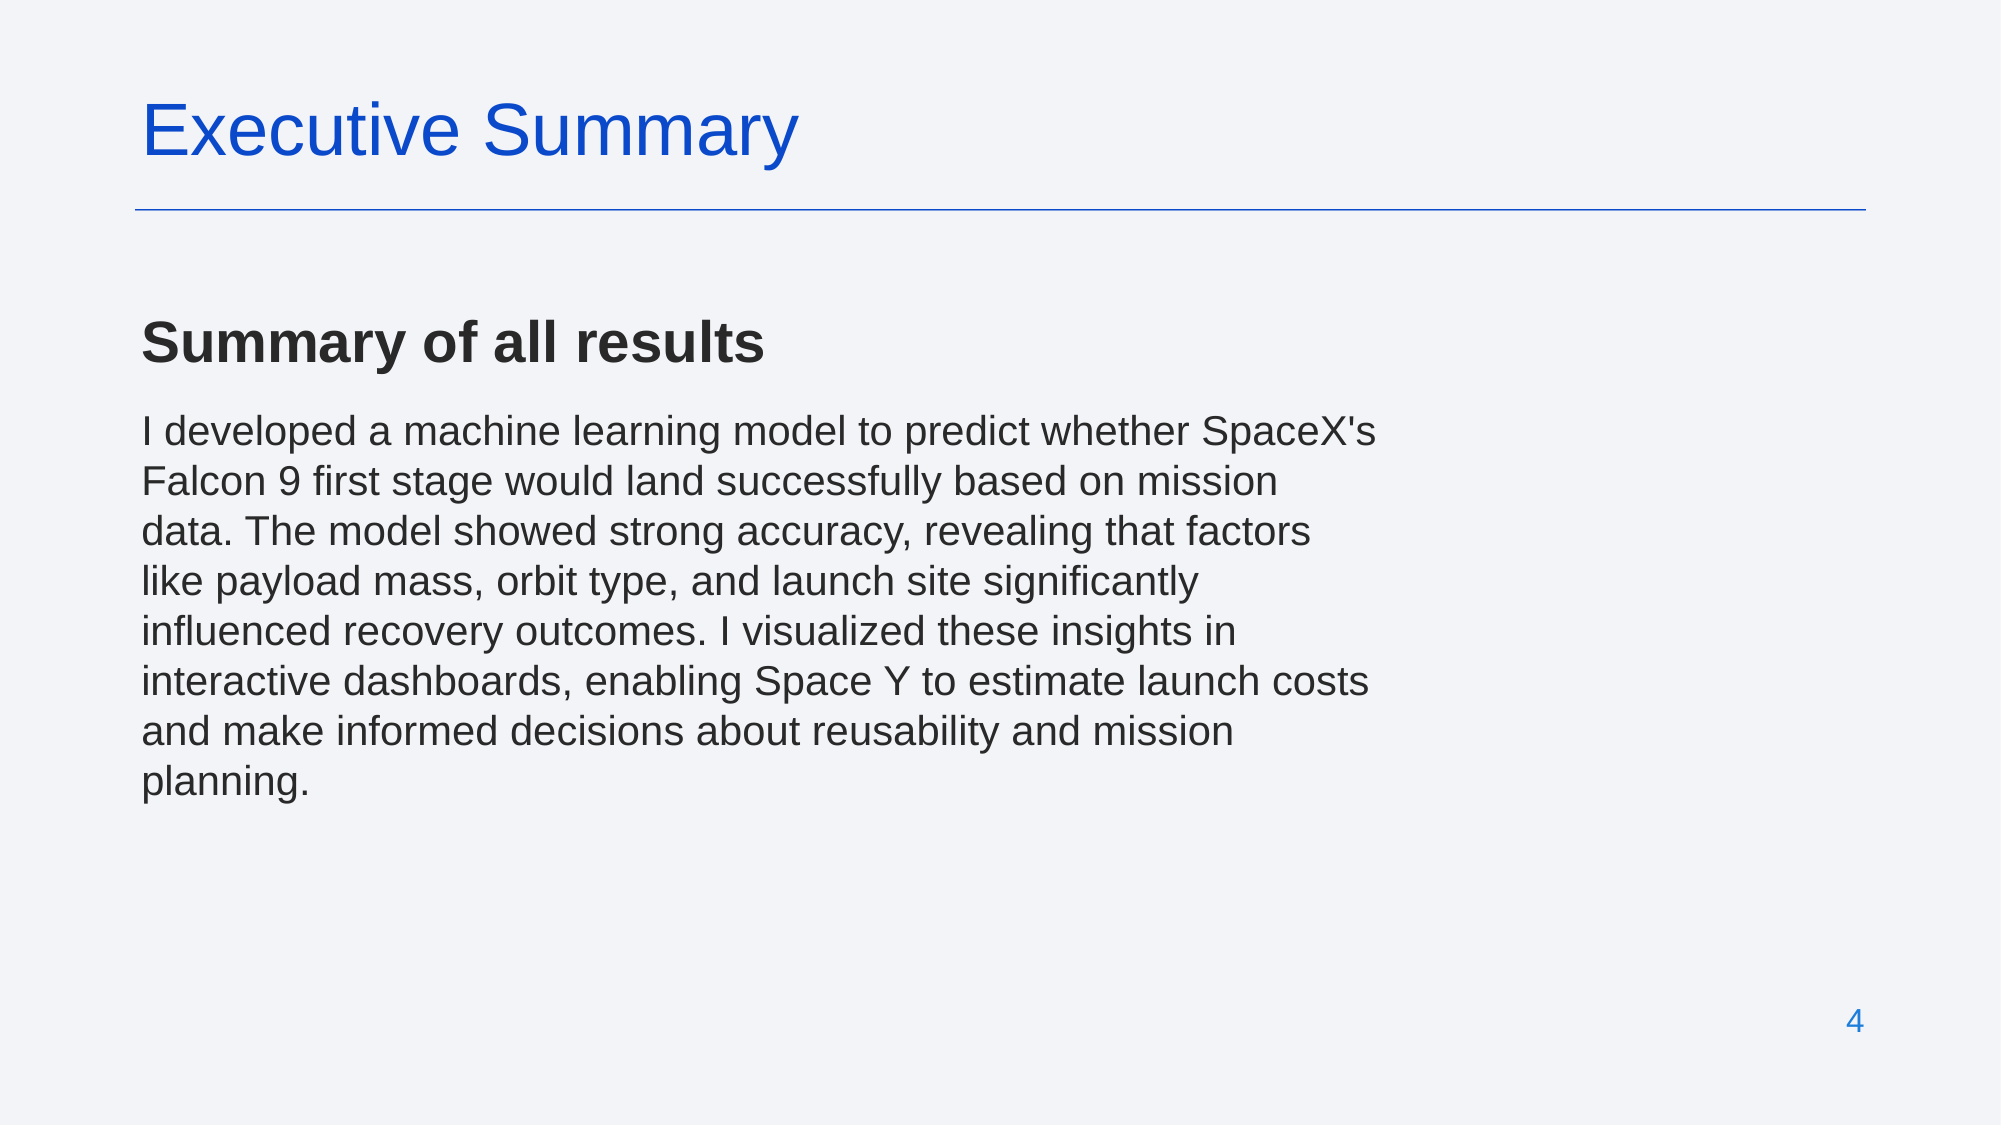

Executive Summary
Summary of all results
I developed a machine learning model to predict whether SpaceX's Falcon 9 first stage would land successfully based on mission data. The model showed strong accuracy, revealing that factors like payload mass, orbit type, and launch site significantly influenced recovery outcomes. I visualized these insights in interactive dashboards, enabling Space Y to estimate launch costs and make informed decisions about reusability and mission planning.
4